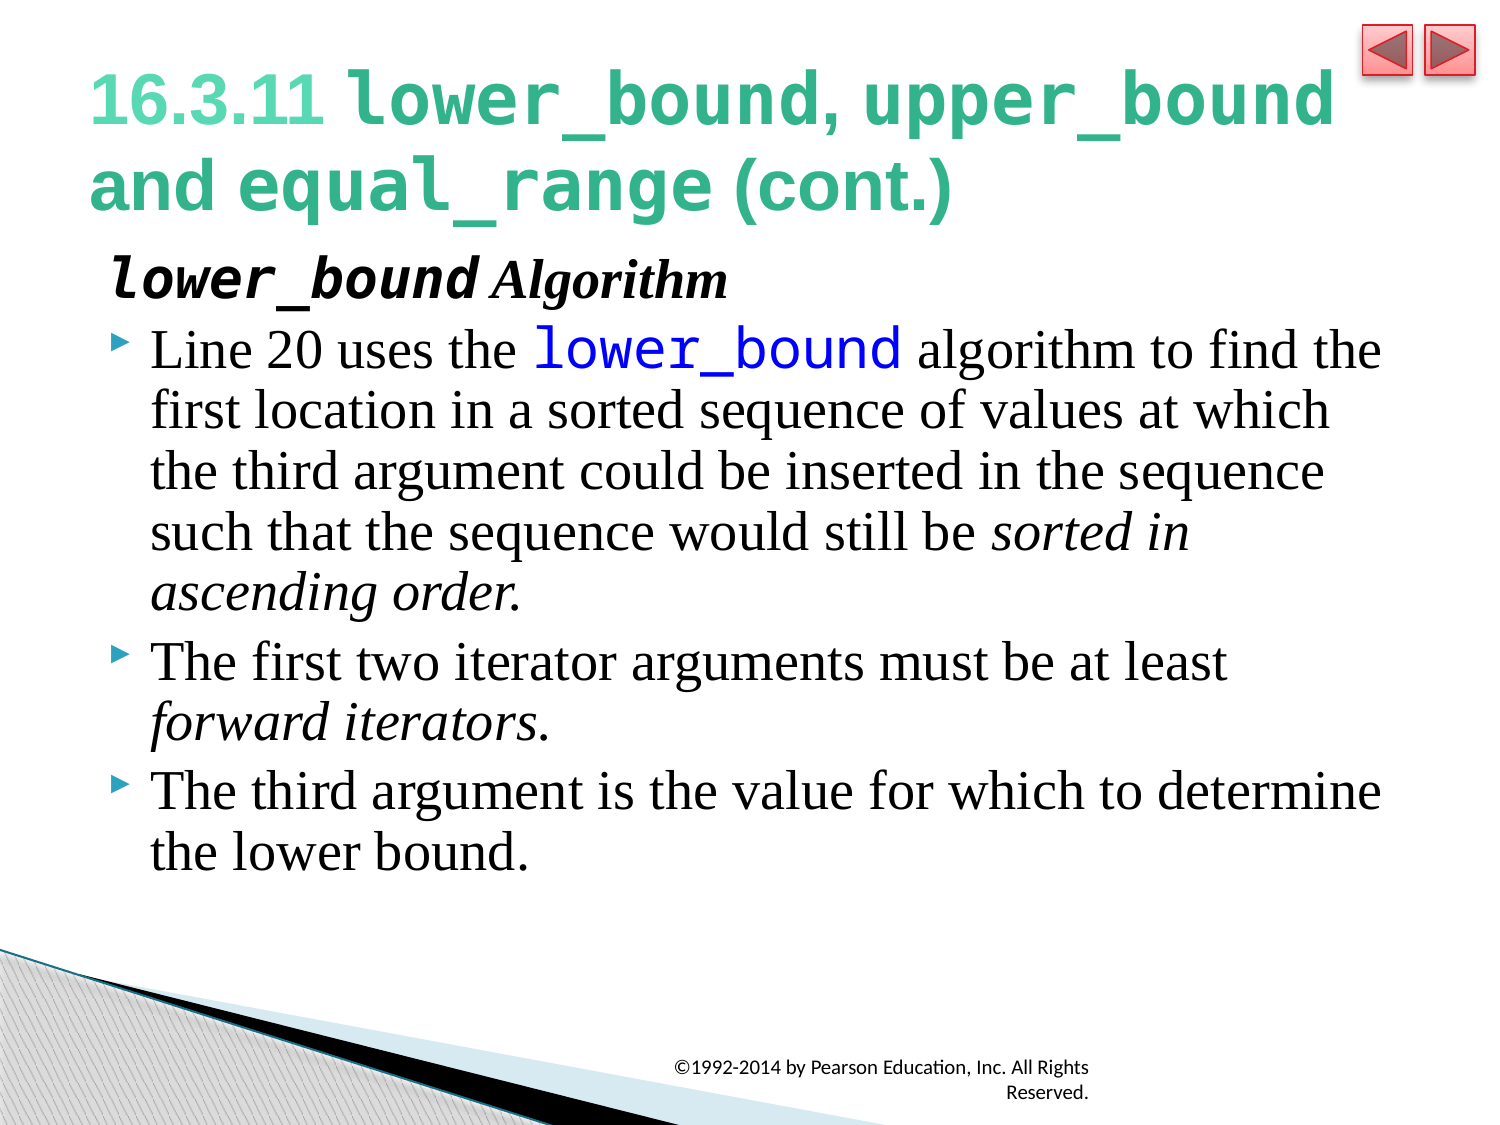

# 16.3.11 lower_bound, upper_bound and equal_range (cont.)
lower_bound Algorithm
Line 20 uses the lower_bound algorithm to find the first location in a sorted sequence of values at which the third argument could be inserted in the sequence such that the sequence would still be sorted in ascending order.
The first two iterator arguments must be at least forward iterators.
The third argument is the value for which to determine the lower bound.
©1992-2014 by Pearson Education, Inc. All Rights Reserved.